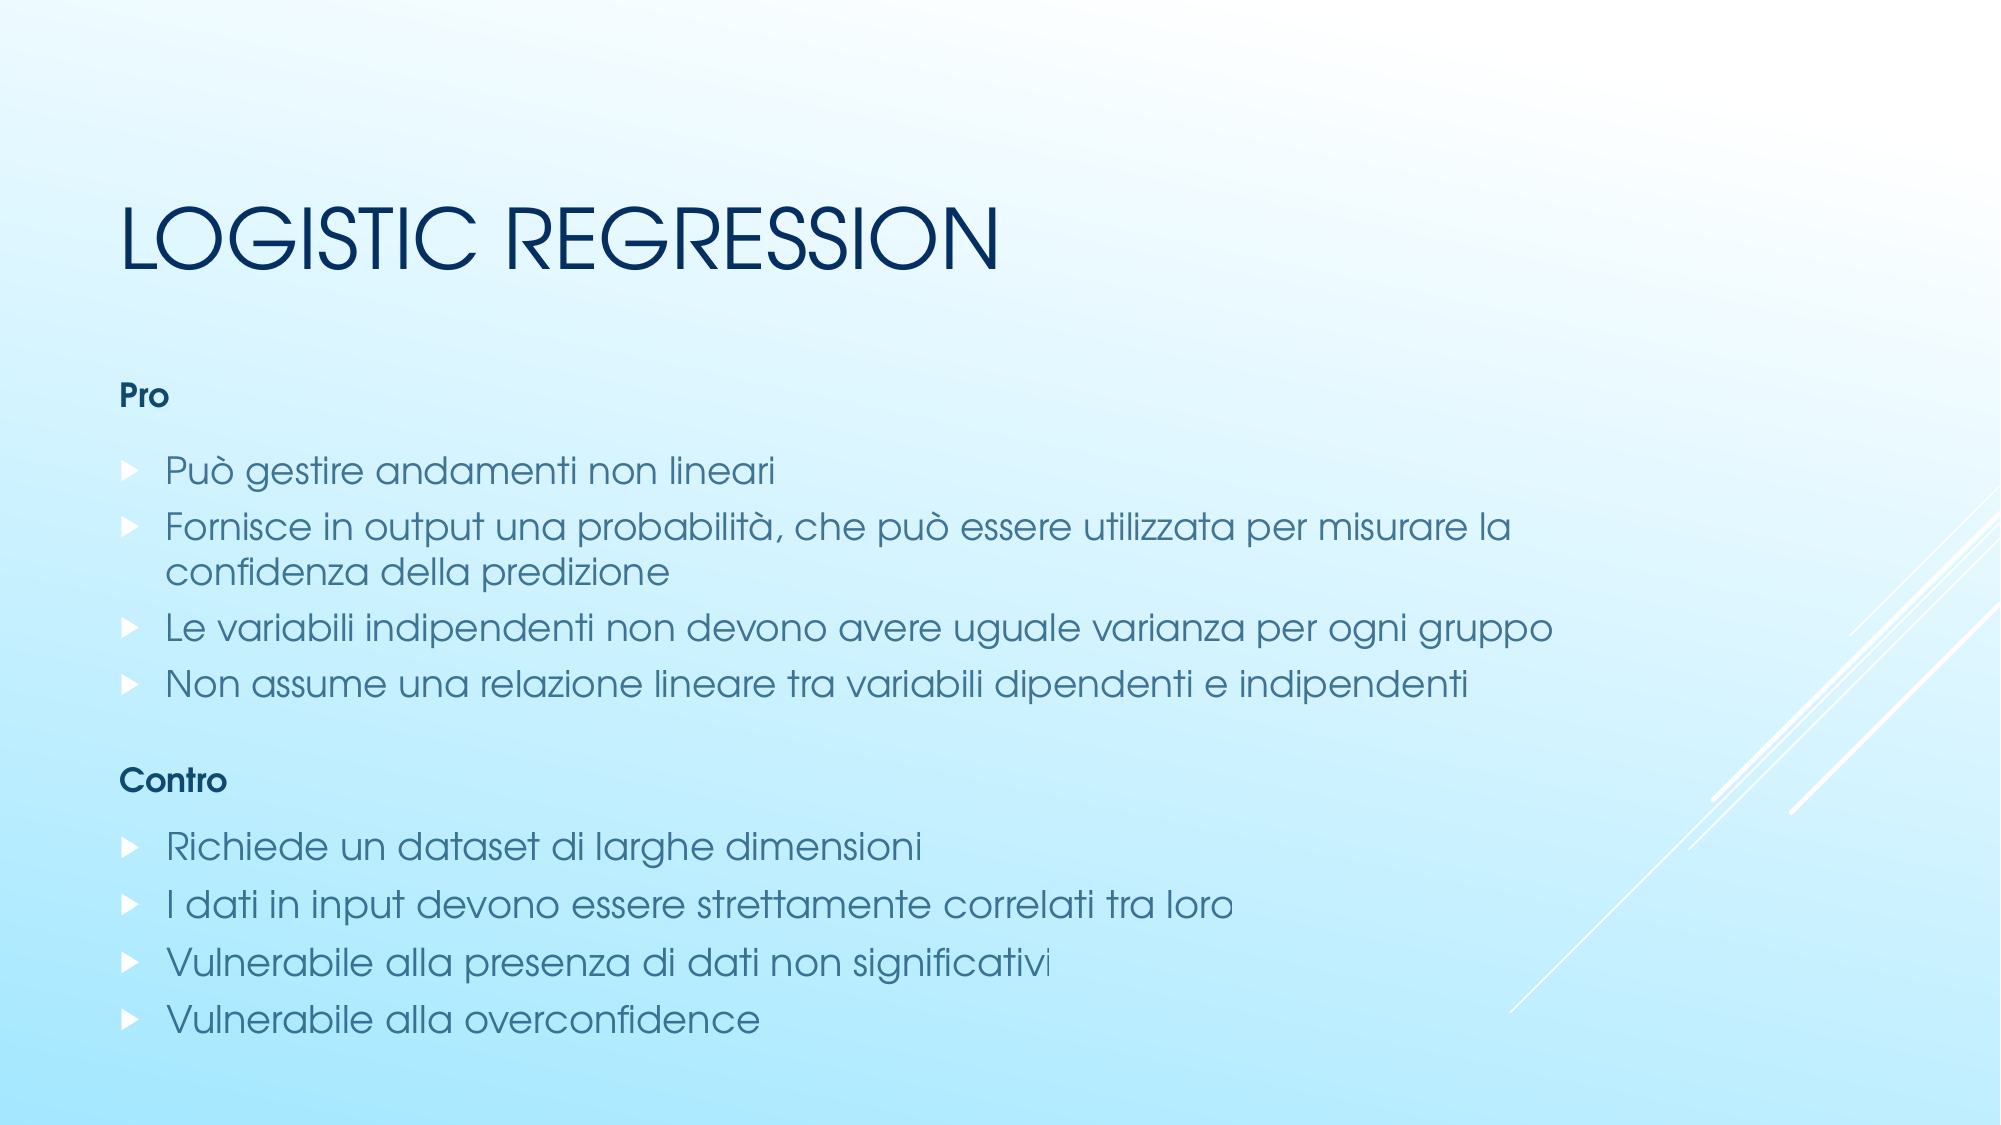

# logistic regression
Pro
Può gestire andamenti non lineari
Fornisce in output una probabilità, che può essere utilizzata per misurare la confidenza della predizione
Le variabili indipendenti non devono avere uguale varianza per ogni gruppo
Non assume una relazione lineare tra variabili dipendenti e indipendenti
Contro
Richiede un dataset di larghe dimensioni
I dati in input devono essere strettamente correlati tra loro
Vulnerabile alla presenza di dati non significativi
Vulnerabile alla overconfidence